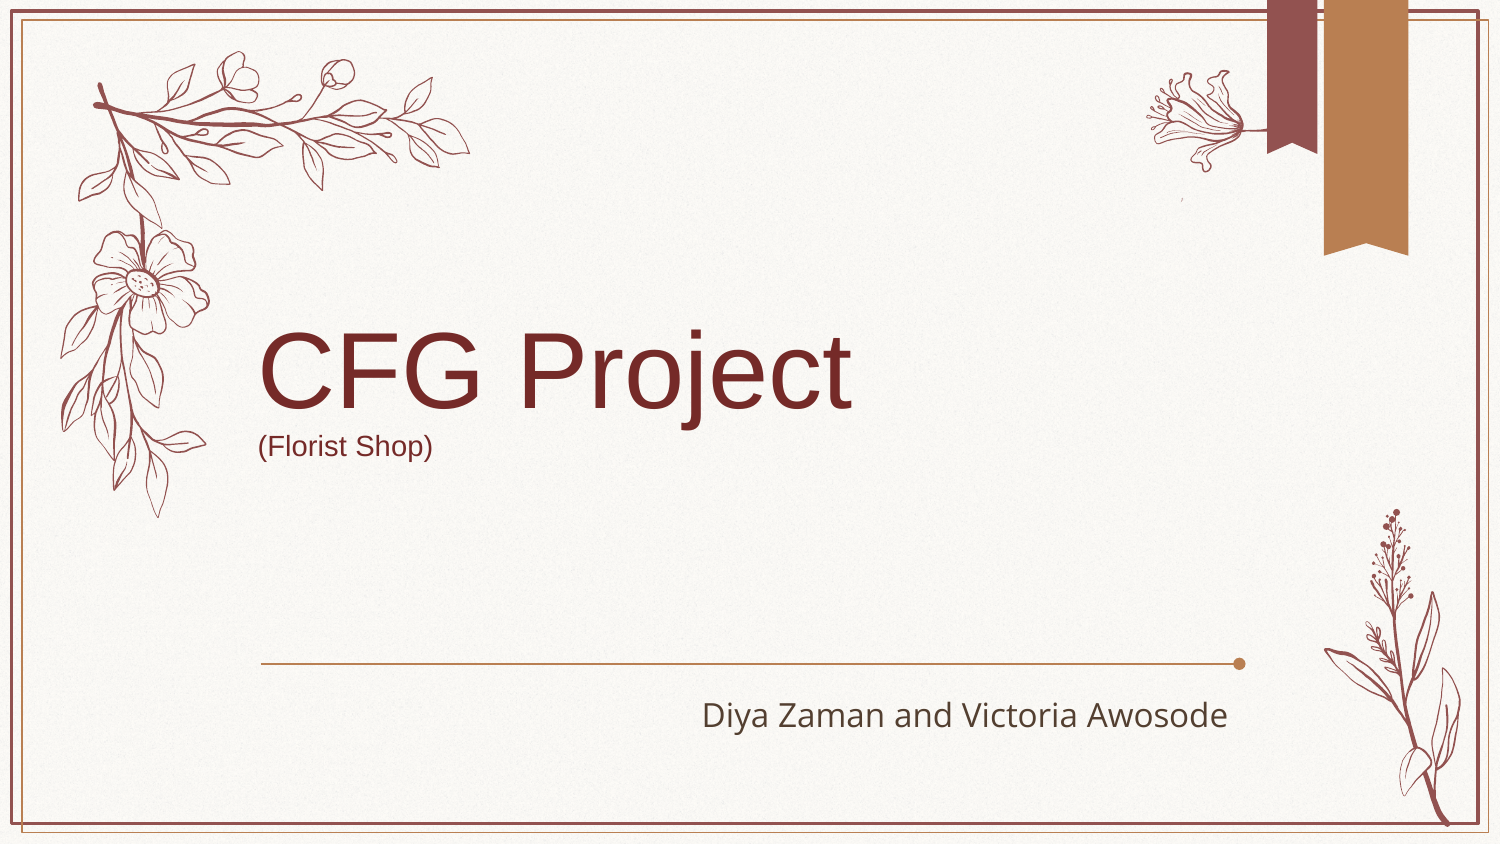

# CFG Project (Florist Shop)

Diya Zaman and Victoria Awosode